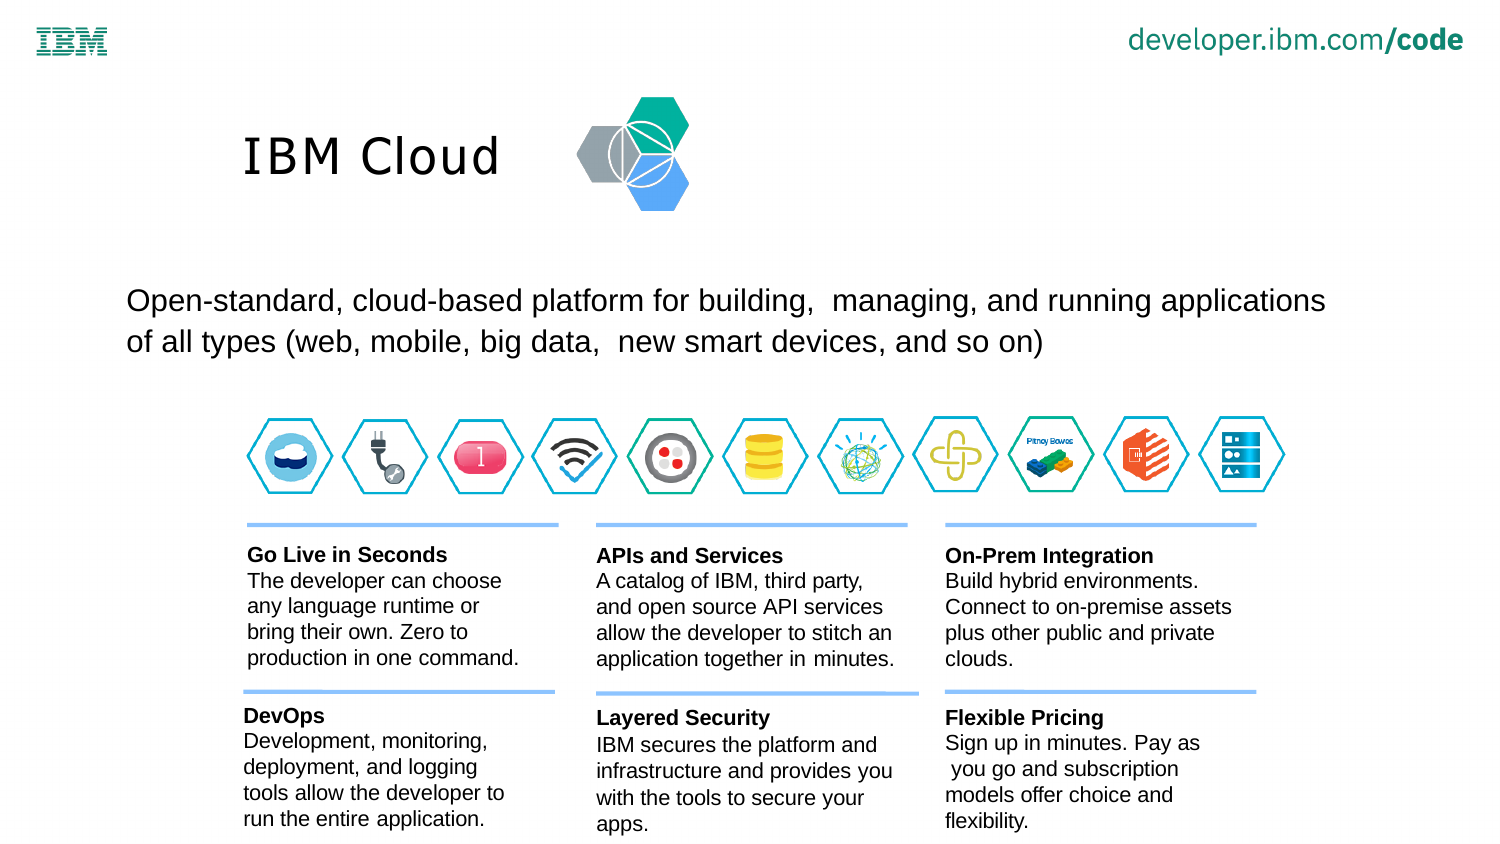

# IBM Cloud
Open-standard, cloud-based platform for building,  managing, and running applications of all types (web, mobile, big data,  new smart devices, and so on)

Go Live in Seconds
The developer can choose  any language runtime or  bring their own. Zero to  production in one command.
APIs and Services
A catalog of IBM, third party,  and open source API services  allow the developer to stitch an  application together in minutes.
On-Prem Integration
Build hybrid environments.  Connect to on-premise assets  plus other public and private  clouds.

DevOps
Development, monitoring,  deployment, and logging  tools allow the developer to  run the entire application.
Flexible Pricing
Sign up in minutes. Pay as  you go and subscription  models offer choice and  flexibility.
Layered Security
IBM secures the platform and  infrastructure and provides you
with the tools to secure your  apps.